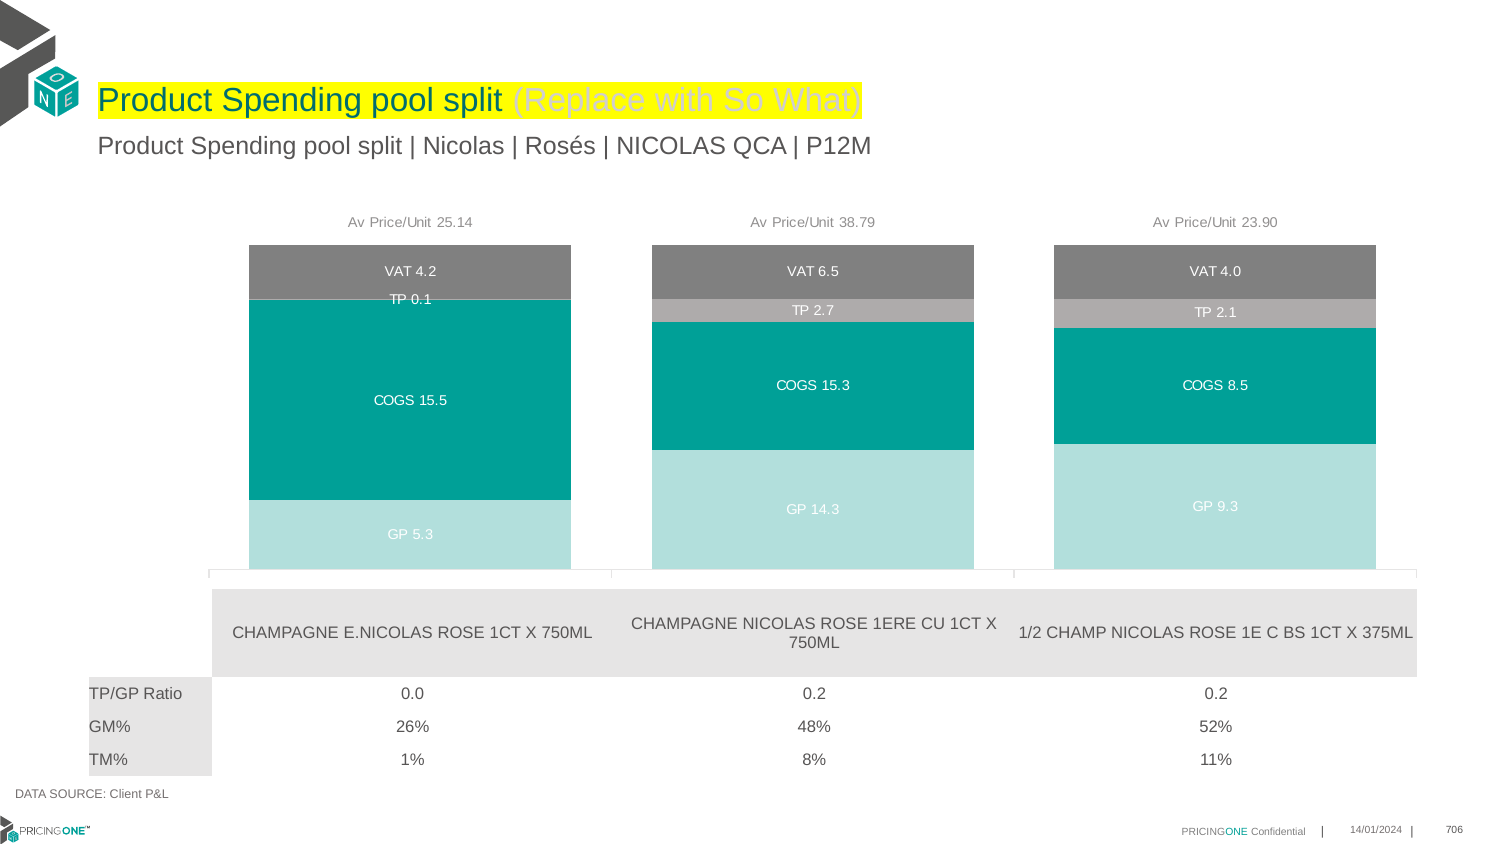

# Product Spending pool split (Replace with So What)
Product Spending pool split | Nicolas | Rosés | NICOLAS QCA | P12M

### Chart

| Category | GP | COGS | TP | VAT |
|---|---|---|---|---|
| Av Price/Unit 25.14 | 5.337762603878116 | 15.495537396121886 | 0.11429926131117796 | 4.189519852262233 |
| Av Price/Unit 38.79 | 14.262985714285714 | 15.334999999999999 | 2.7234428571428637 | 6.46428571428571 |
| Av Price/Unit 23.90 | 9.270329599999998 | 8.547004799999998 | 2.1026080000000036 | 3.984 |
|  | CHAMPAGNE E.NICOLAS ROSE 1CT X 750ML | CHAMPAGNE NICOLAS ROSE 1ERE CU 1CT X 750ML | 1/2 CHAMP NICOLAS ROSE 1E C BS 1CT X 375ML |
| --- | --- | --- | --- |
| TP/GP Ratio | 0.0 | 0.2 | 0.2 |
| GM% | 26% | 48% | 52% |
| TM% | 1% | 8% | 11% |
DATA SOURCE: Client P&L

14/01/2024
706